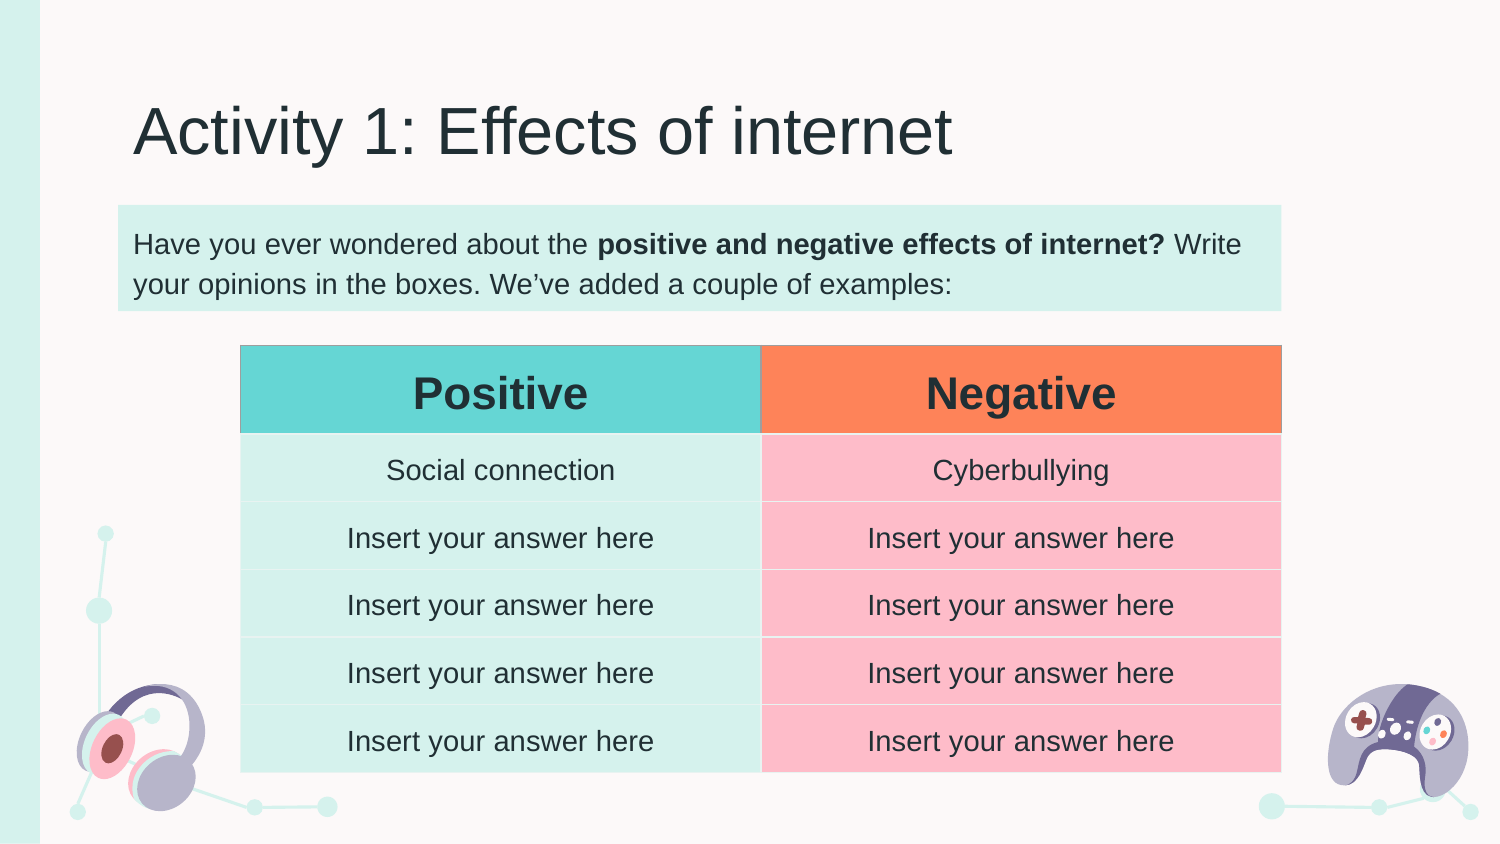

# Activity 1: Effects of internet
Have you ever wondered about the positive and negative effects of internet? Write your opinions in the boxes. We’ve added a couple of examples:
| Positive | Negative |
| --- | --- |
| Social connection | Cyberbullying |
| Insert your answer here | Insert your answer here |
| Insert your answer here | Insert your answer here |
| Insert your answer here | Insert your answer here |
| Insert your answer here | Insert your answer here |